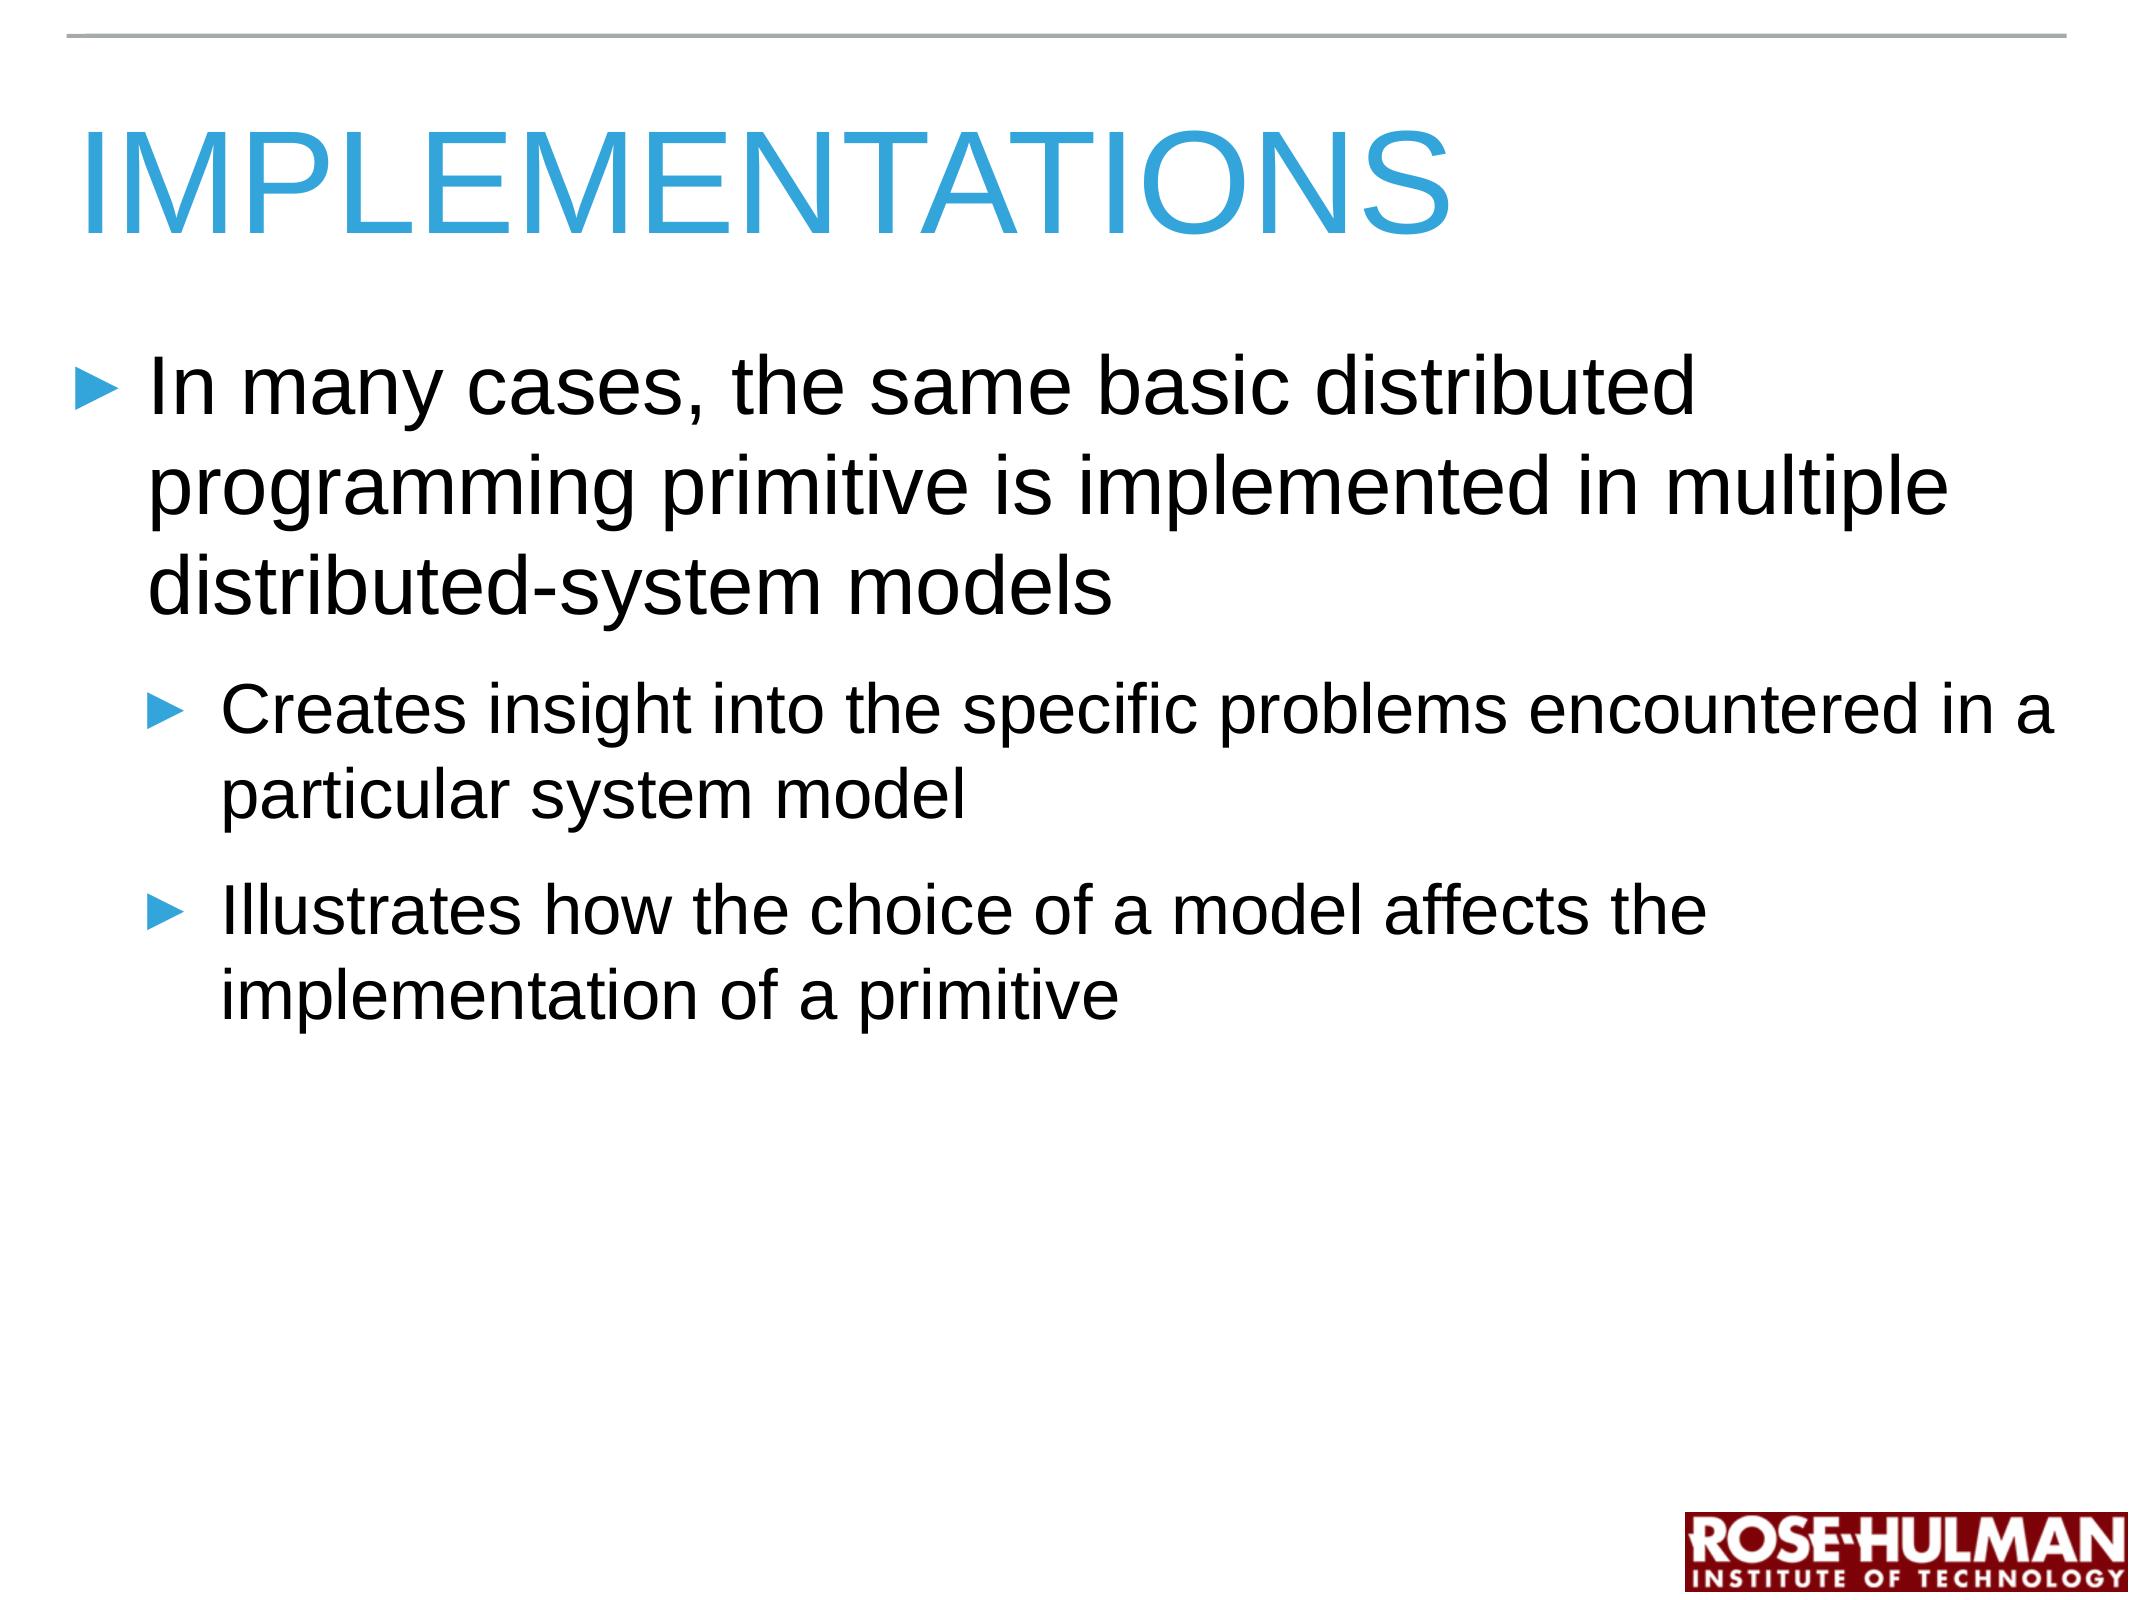

# implementations
In many cases, the same basic distributed programming primitive is implemented in multiple distributed-system models
Creates insight into the specific problems encountered in a particular system model
Illustrates how the choice of a model affects the implementation of a primitive
23